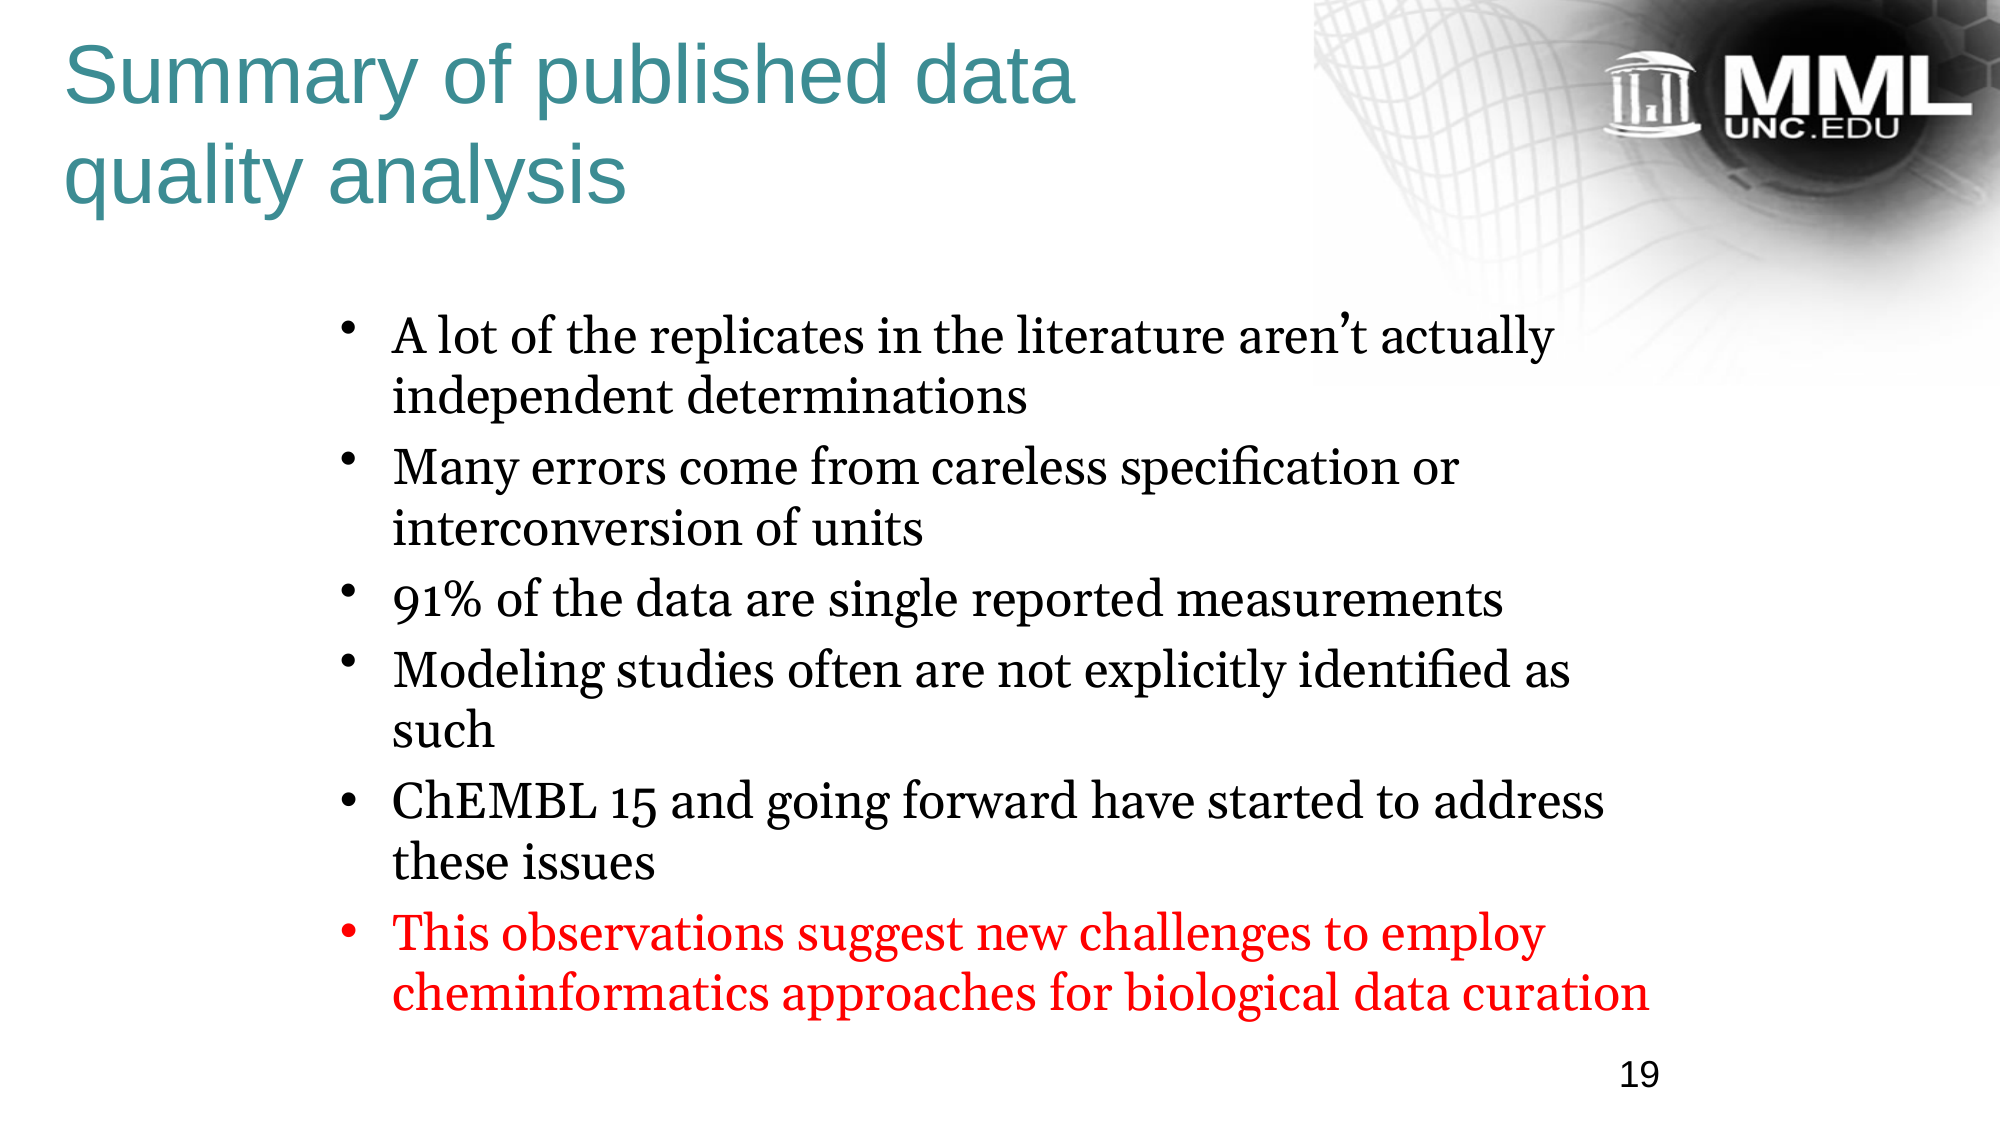

Summary of published data quality analysis
A lot of the replicates in the literature aren’t actually independent determinations
Many errors come from careless specification or interconversion of units
91% of the data are single reported measurements
Modeling studies often are not explicitly identified as such
ChEMBL 15 and going forward have started to address these issues
This observations suggest new challenges to employ cheminformatics approaches for biological data curation

19